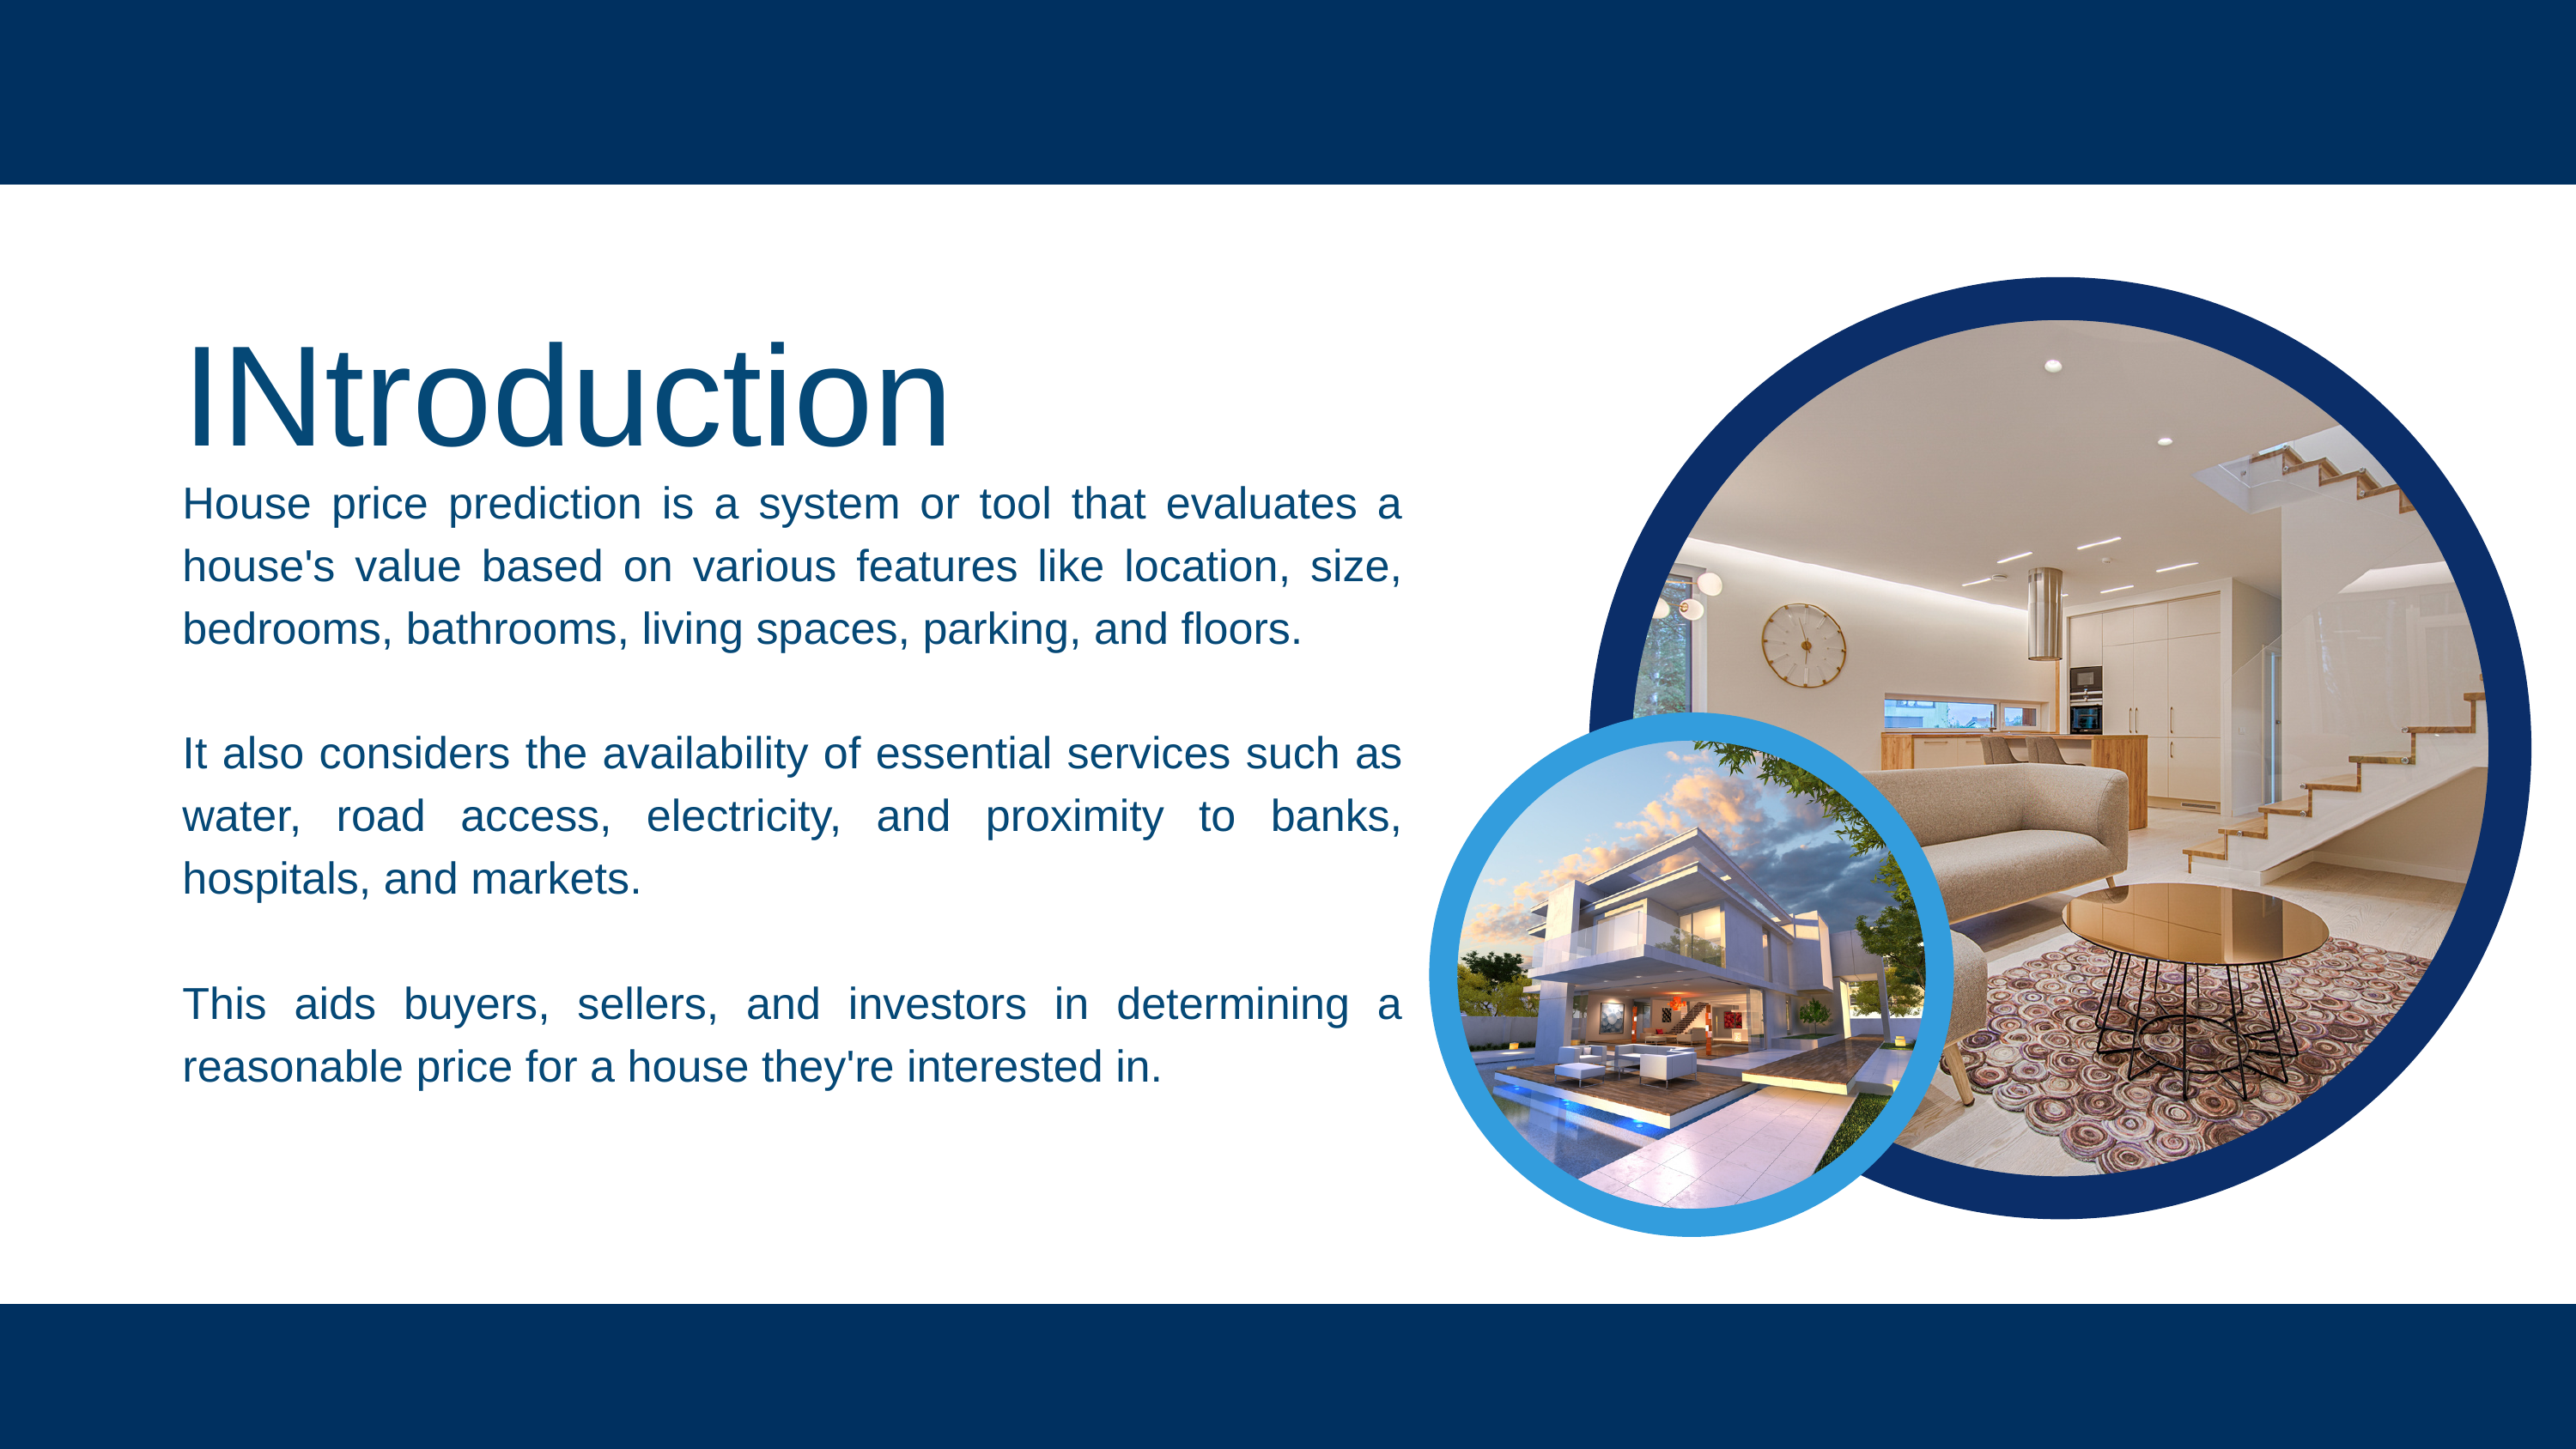

INtroduction

House price prediction is a system or tool that evaluates a house's value based on various features like location, size, bedrooms, bathrooms, living spaces, parking, and floors.

It also considers the availability of essential services such as water, road access, electricity, and proximity to banks, hospitals, and markets.

This aids buyers, sellers, and investors in determining a reasonable price for a house they're interested in.